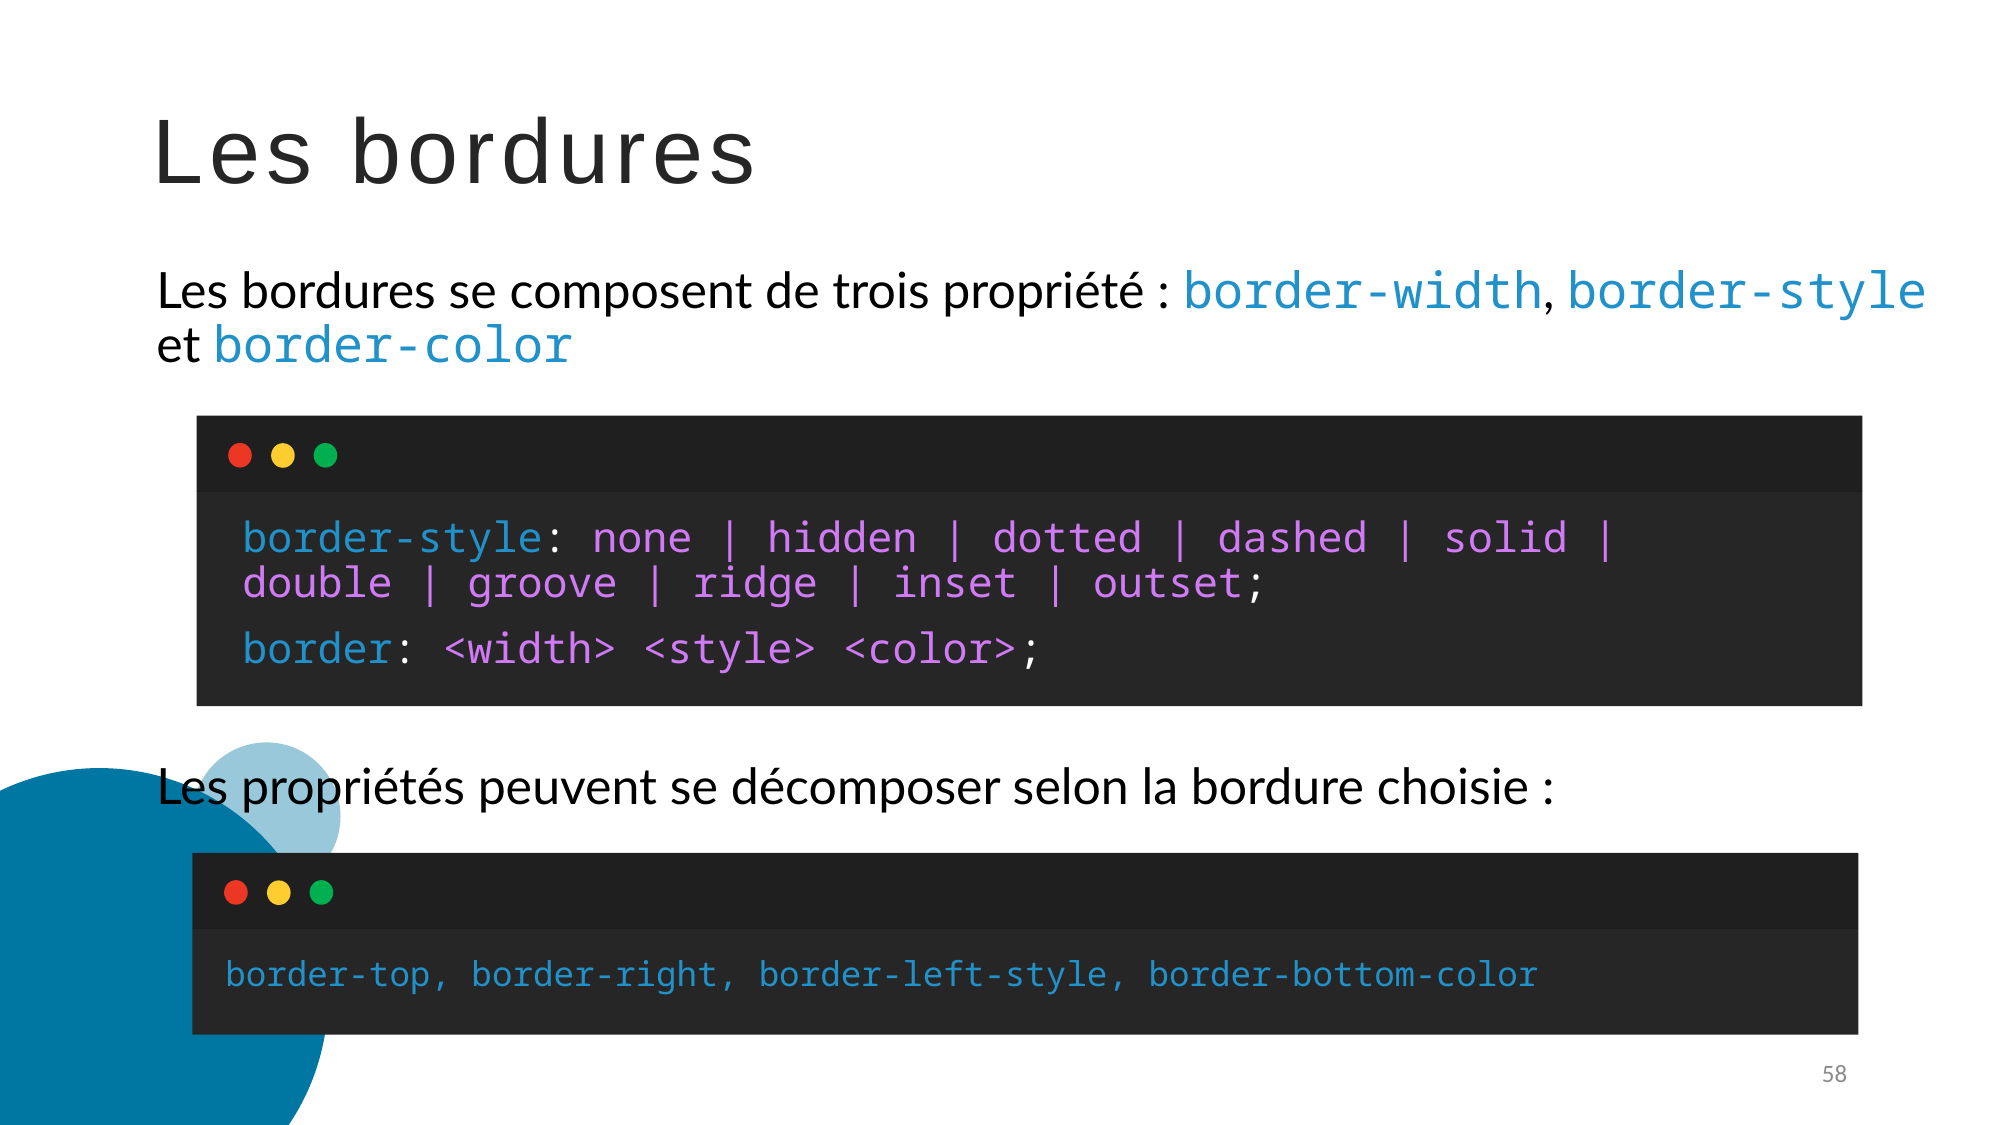

# Les bordures
Les bordures se composent de trois propriété : border-width, border-style et border-color

border-style: none | hidden | dotted | dashed | solid | double | groove | ridge | inset | outset;
border: <width> <style> <color>;

Les propriétés peuvent se décomposer selon la bordure choisie :

border-top, border-right, border-left-style, border-bottom-color
58